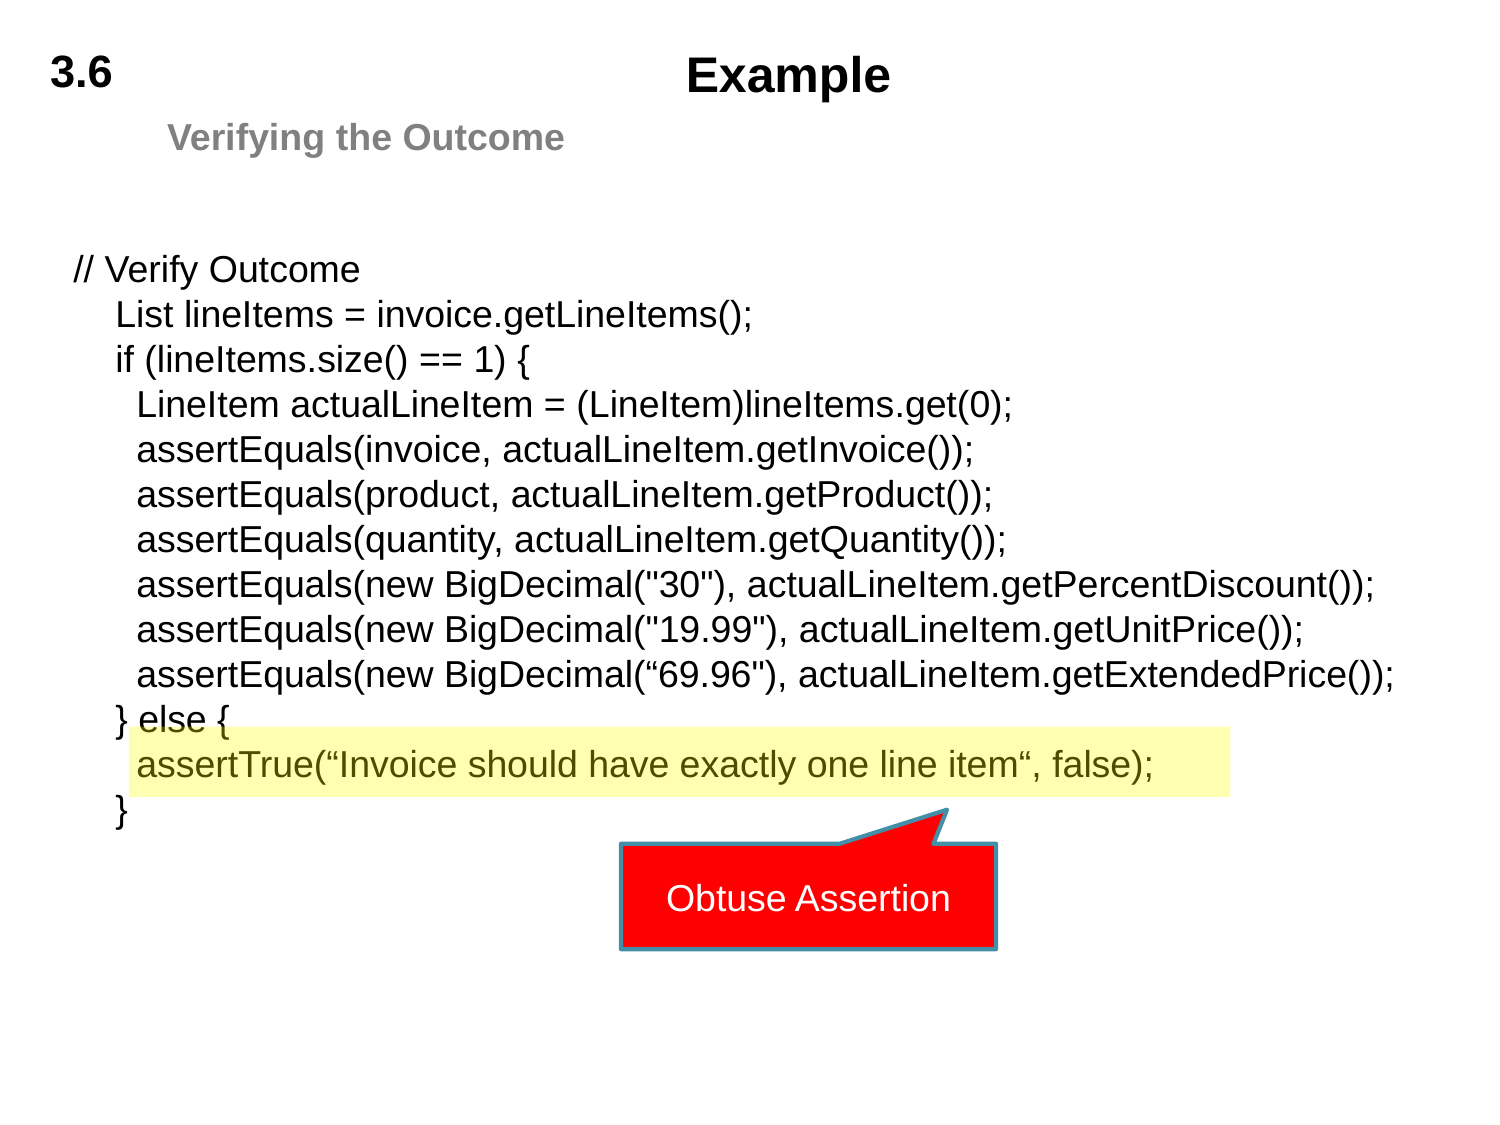

3.6
# Example
Verifying the Outcome
// Verify Outcome
    List lineItems = invoice.getLineItems();
    if (lineItems.size() == 1) {
      LineItem actualLineItem = (LineItem)lineItems.get(0);
      assertEquals(invoice, actualLineItem.getInvoice());
      assertEquals(product, actualLineItem.getProduct());
      assertEquals(quantity, actualLineItem.getQuantity());
      assertEquals(new BigDecimal("30"), actualLineItem.getPercentDiscount());
      assertEquals(new BigDecimal("19.99"), actualLineItem.getUnitPrice());
      assertEquals(new BigDecimal(“69.96"), actualLineItem.getExtendedPrice());
    } else {
      assertTrue(“Invoice should have exactly one line item“, false);
    }

Obtuse Assertion